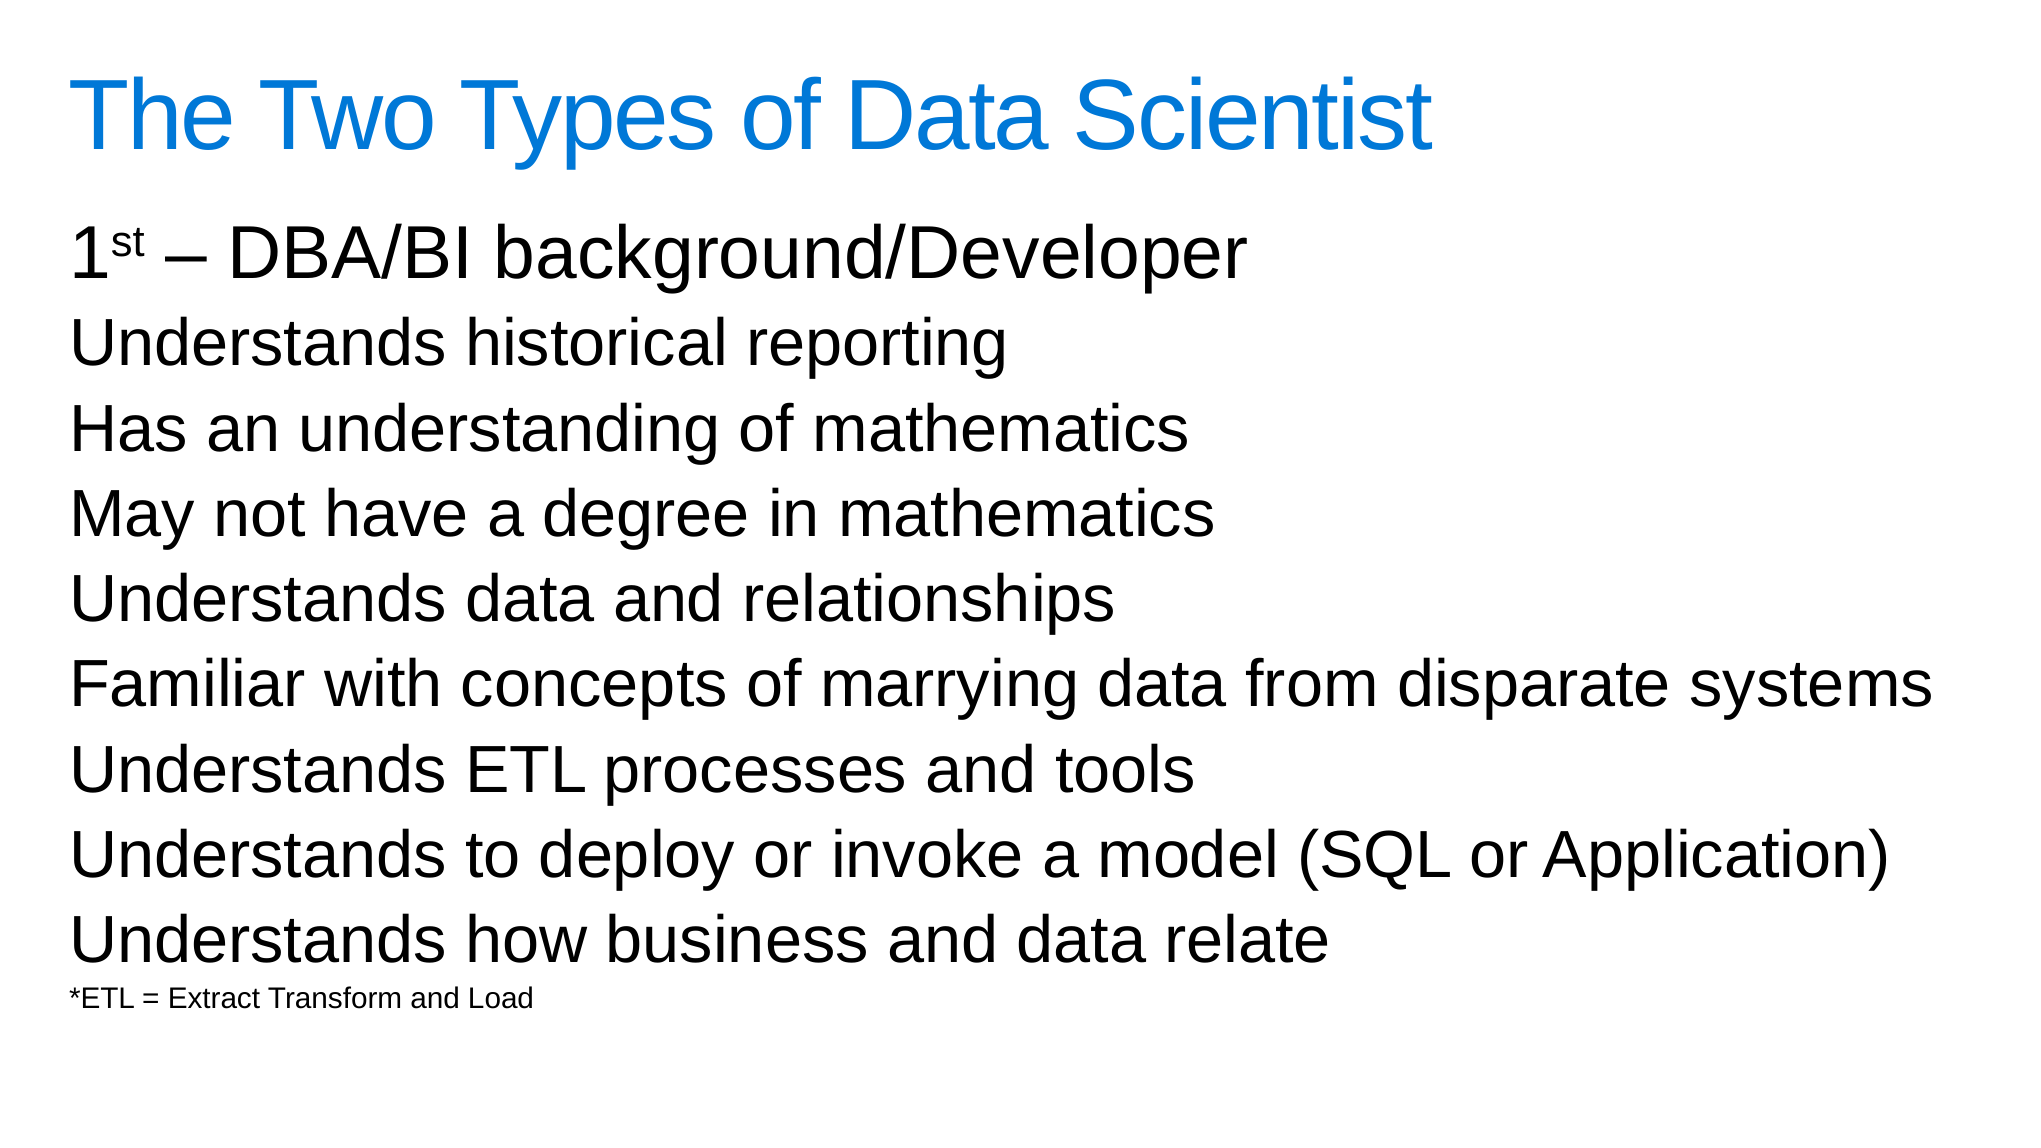

# The Two Types of Data Scientist
1st – DBA/BI background/Developer
Understands historical reporting
Has an understanding of mathematics
May not have a degree in mathematics
Understands data and relationships
Familiar with concepts of marrying data from disparate systems
Understands ETL processes and tools
Understands to deploy or invoke a model (SQL or Application)
Understands how business and data relate
*ETL = Extract Transform and Load